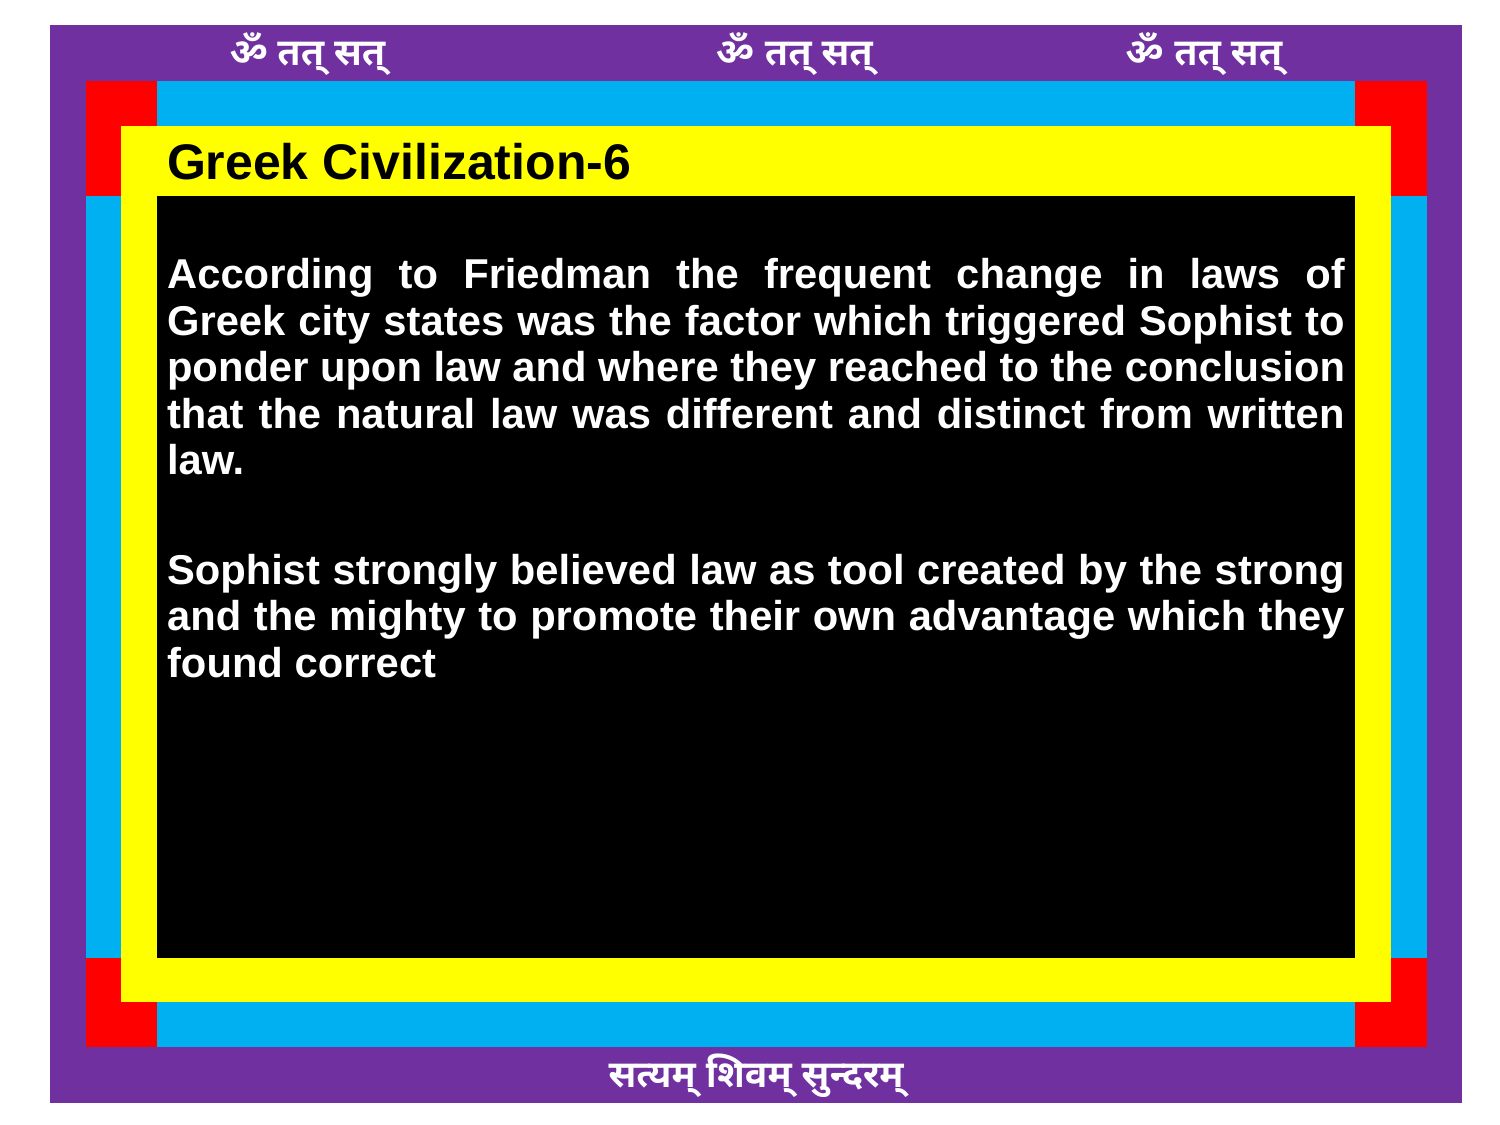

|  |  |  | ॐ तत् सत् ॐ तत् सत् ॐ तत् सत् |  |  |  |
| --- | --- | --- | --- | --- | --- | --- |
|  |  |  |  |  |  |  |
|  |  |  | Greek Civilization-6 |  |  |  |
|  |  |  | According to Friedman the frequent change in laws of Greek city states was the factor which triggered Sophist to ponder upon law and where they reached to the conclusion that the natural law was different and distinct from written law. Sophist strongly believed law as tool created by the strong and the mighty to promote their own advantage which they found correct |  |  |  |
|  |  |  |  |  |  |  |
|  |  |  |  |  |  |  |
|  |  |  | सत्यम् शिवम् सुन्दरम् |  |  |  |
17